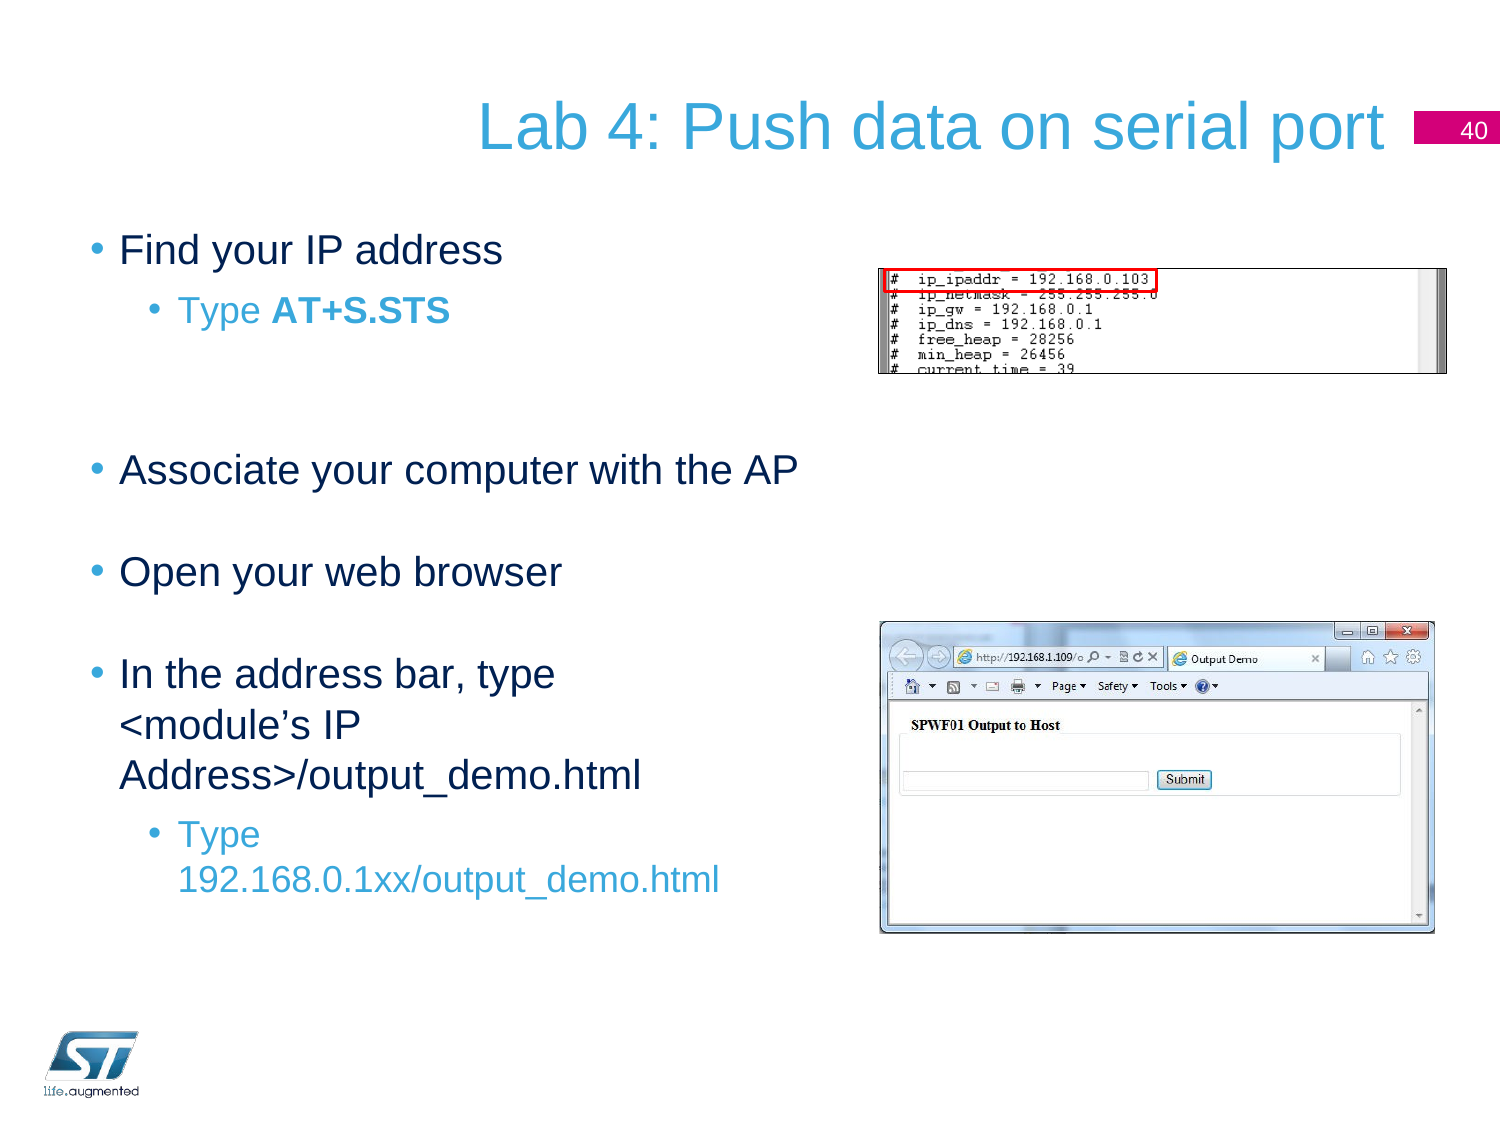

# Lab 4: Push data on serial port

40
Find your IP address
Type AT+S.STS

Associate your computer with the AP

Open your web browser

In the address bar, type
<module’s IP
Address>/output_demo.html
Type 192.168.0.1xx/output_demo.html